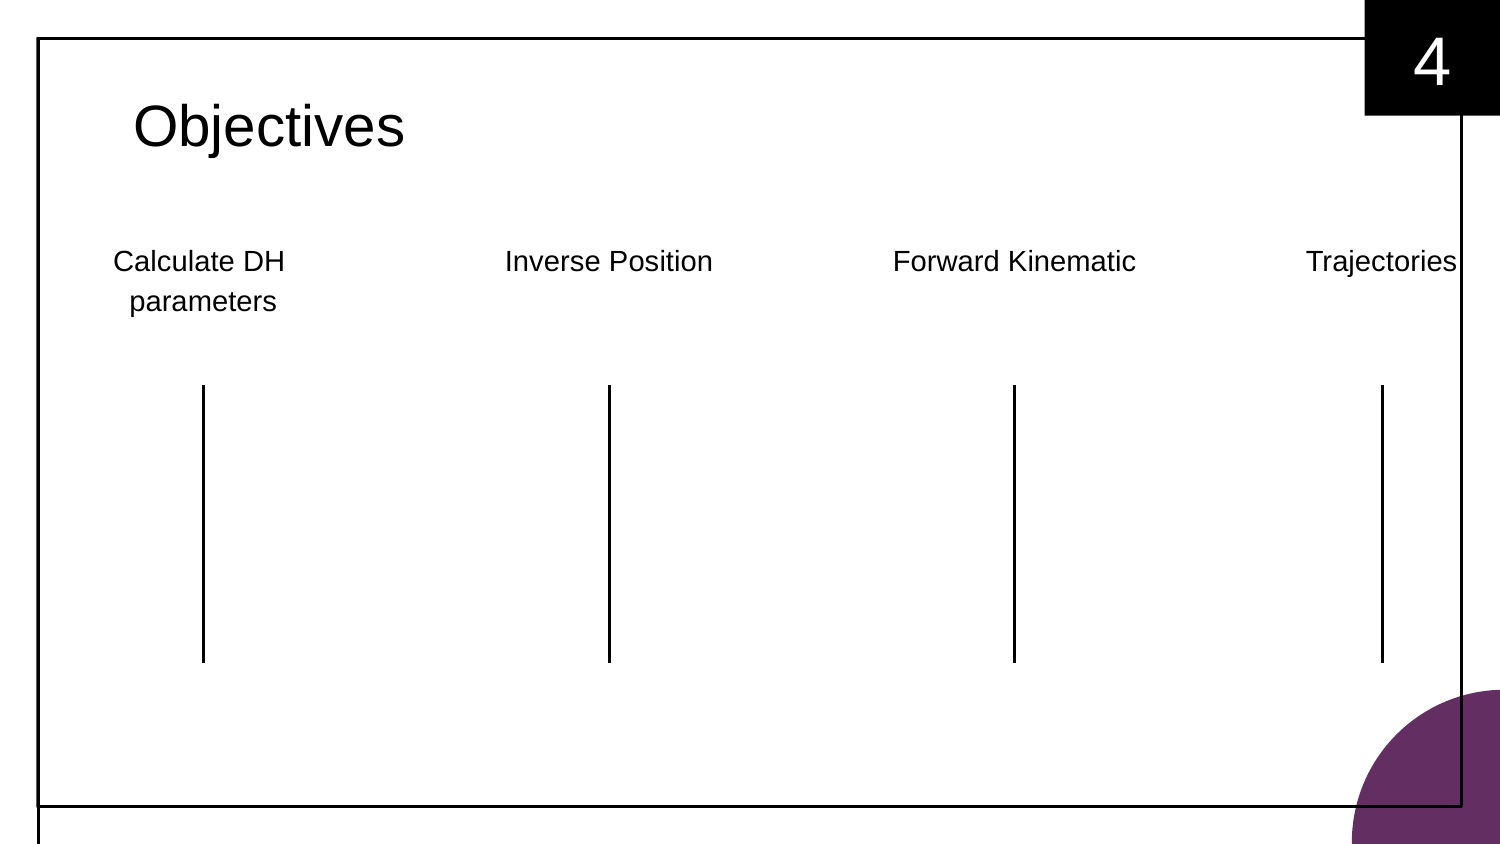

4
# Objectives
Calculate DH
parameters
Inverse Position
Forward Kinematic
Trajectories